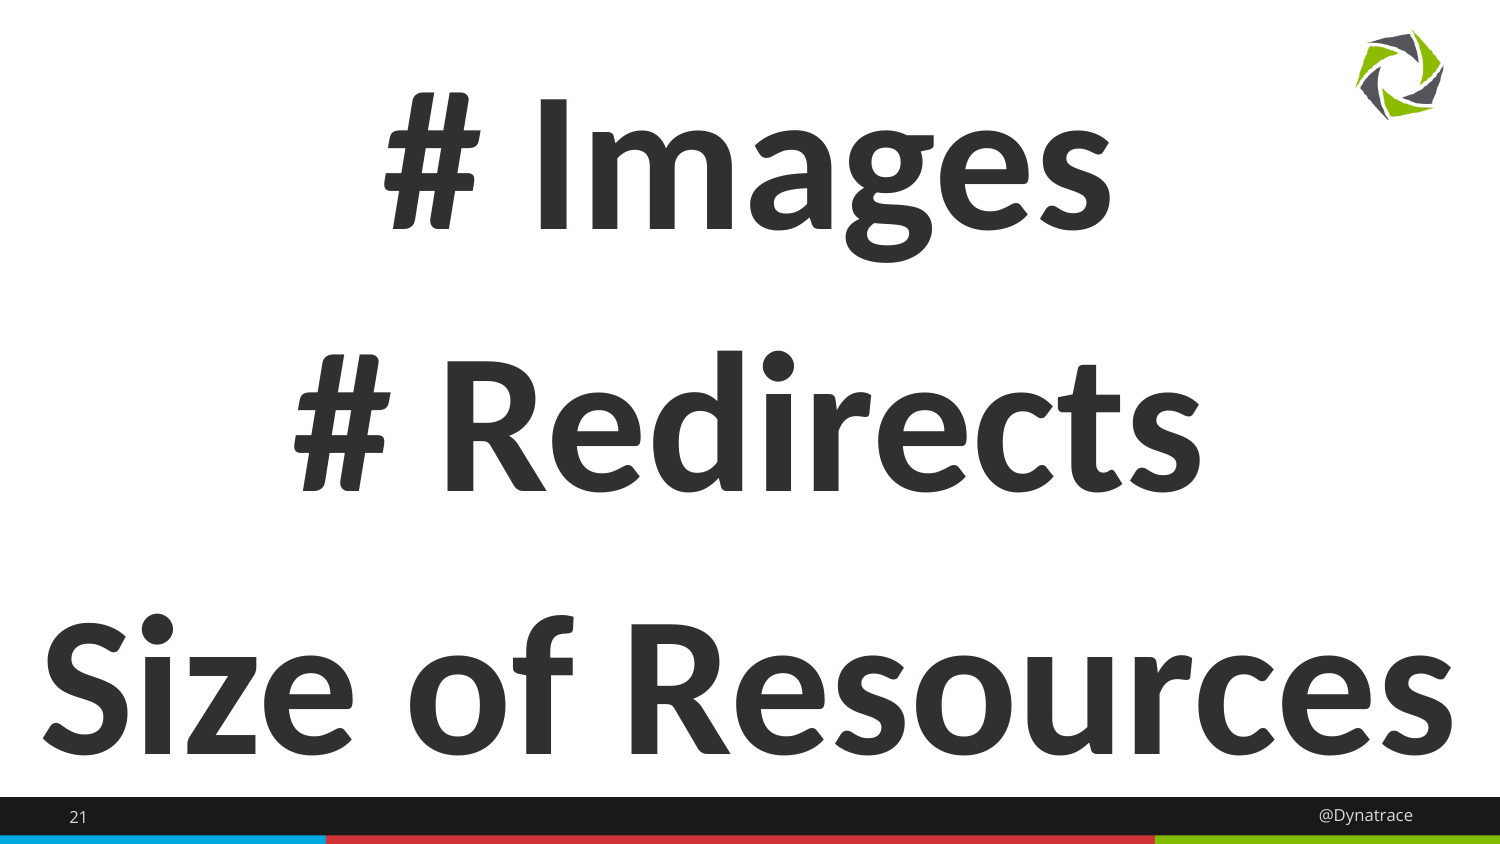

# Images

# Redirects

Size of Resources